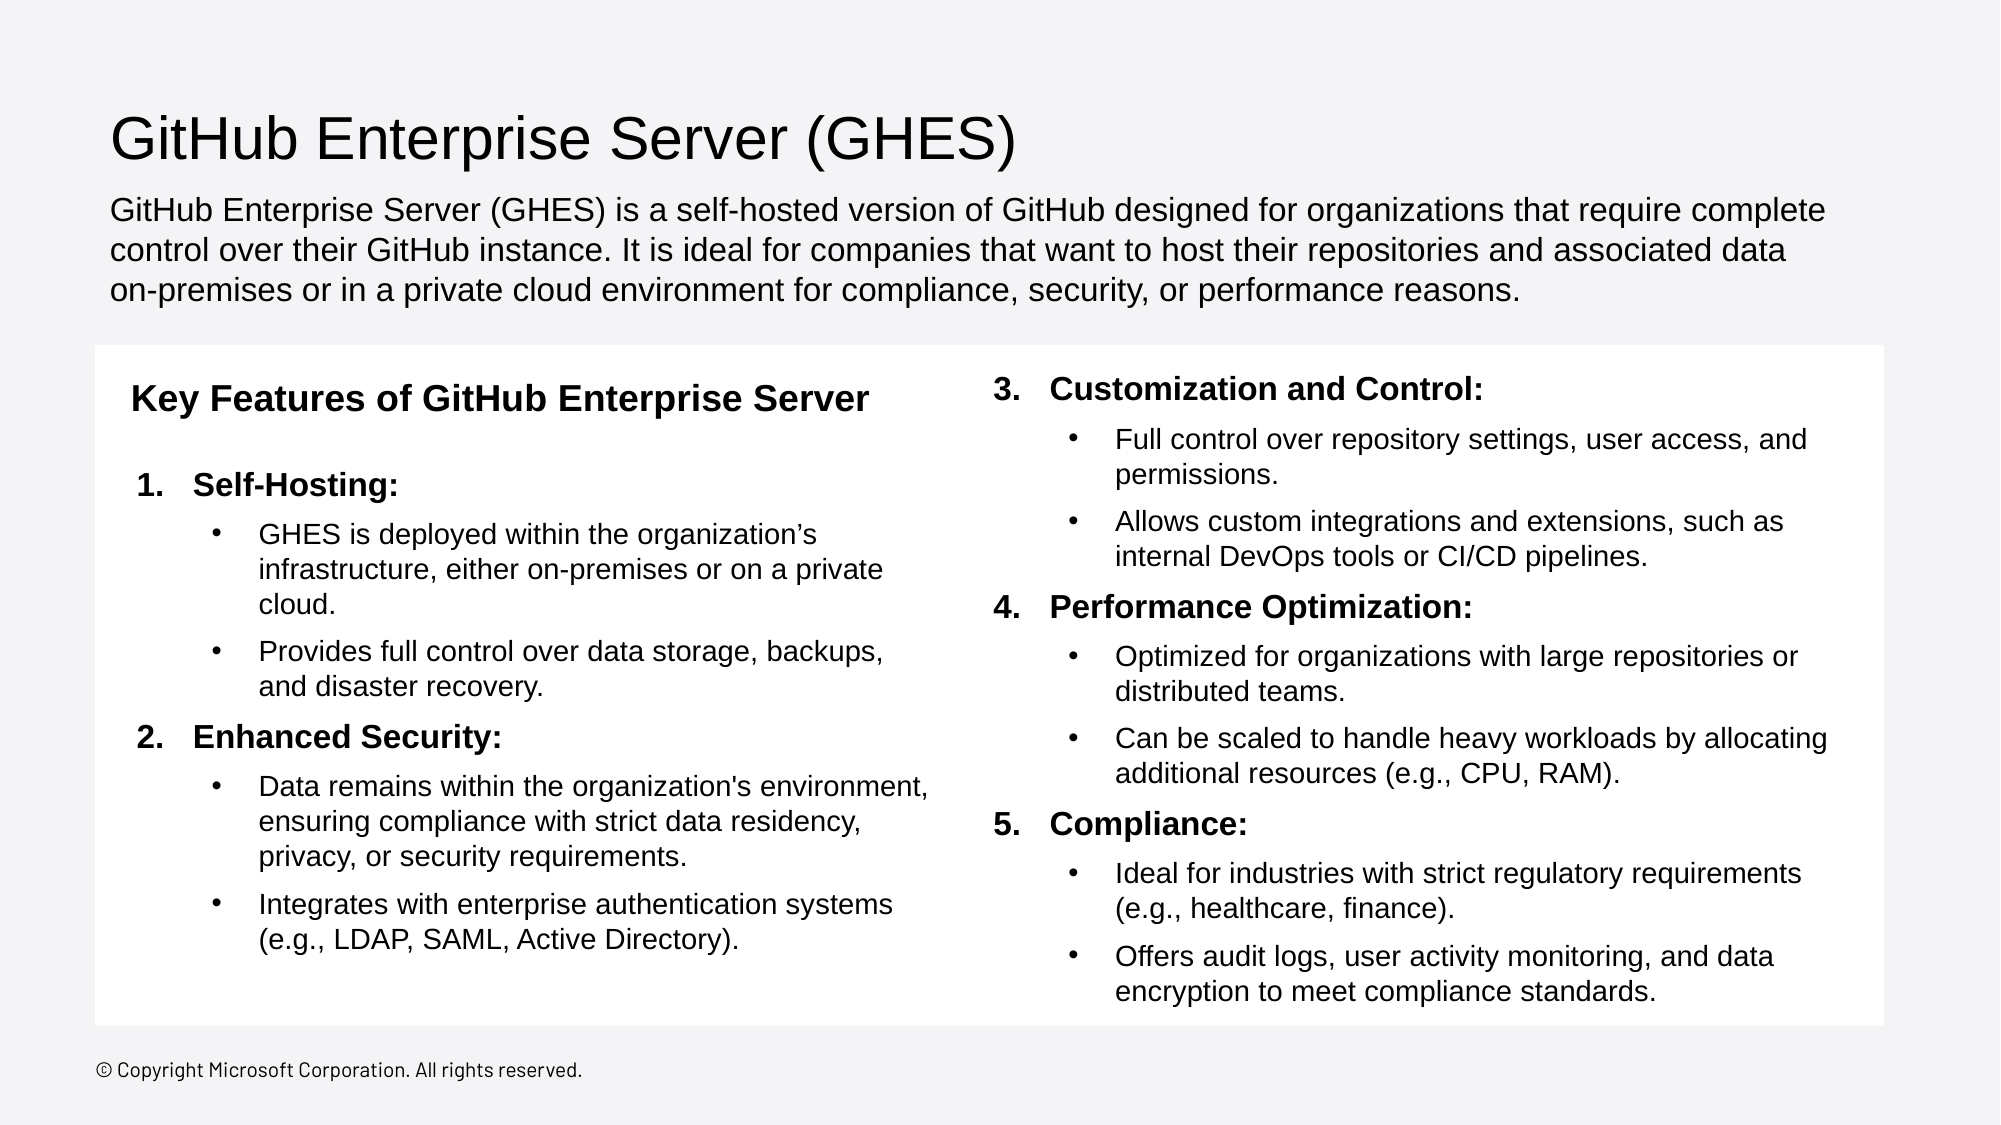

# GitHub Enterprise Server (GHES)
GitHub Enterprise Server (GHES) is a self-hosted version of GitHub designed for organizations that require complete control over their GitHub instance. It is ideal for companies that want to host their repositories and associated data on-premises or in a private cloud environment for compliance, security, or performance reasons.

Customization and Control:
Full control over repository settings, user access, and permissions.
Allows custom integrations and extensions, such as internal DevOps tools or CI/CD pipelines.
Performance Optimization:
Optimized for organizations with large repositories or distributed teams.
Can be scaled to handle heavy workloads by allocating additional resources (e.g., CPU, RAM).
Compliance:
Ideal for industries with strict regulatory requirements (e.g., healthcare, finance).
Offers audit logs, user activity monitoring, and data encryption to meet compliance standards.

Key Features of GitHub Enterprise Server
Self-Hosting:
GHES is deployed within the organization’s infrastructure, either on-premises or on a private cloud.
Provides full control over data storage, backups, and disaster recovery.
Enhanced Security:
Data remains within the organization's environment, ensuring compliance with strict data residency, privacy, or security requirements.
Integrates with enterprise authentication systems (e.g., LDAP, SAML, Active Directory).

© Copyright Microsoft Corporation. All rights reserved.